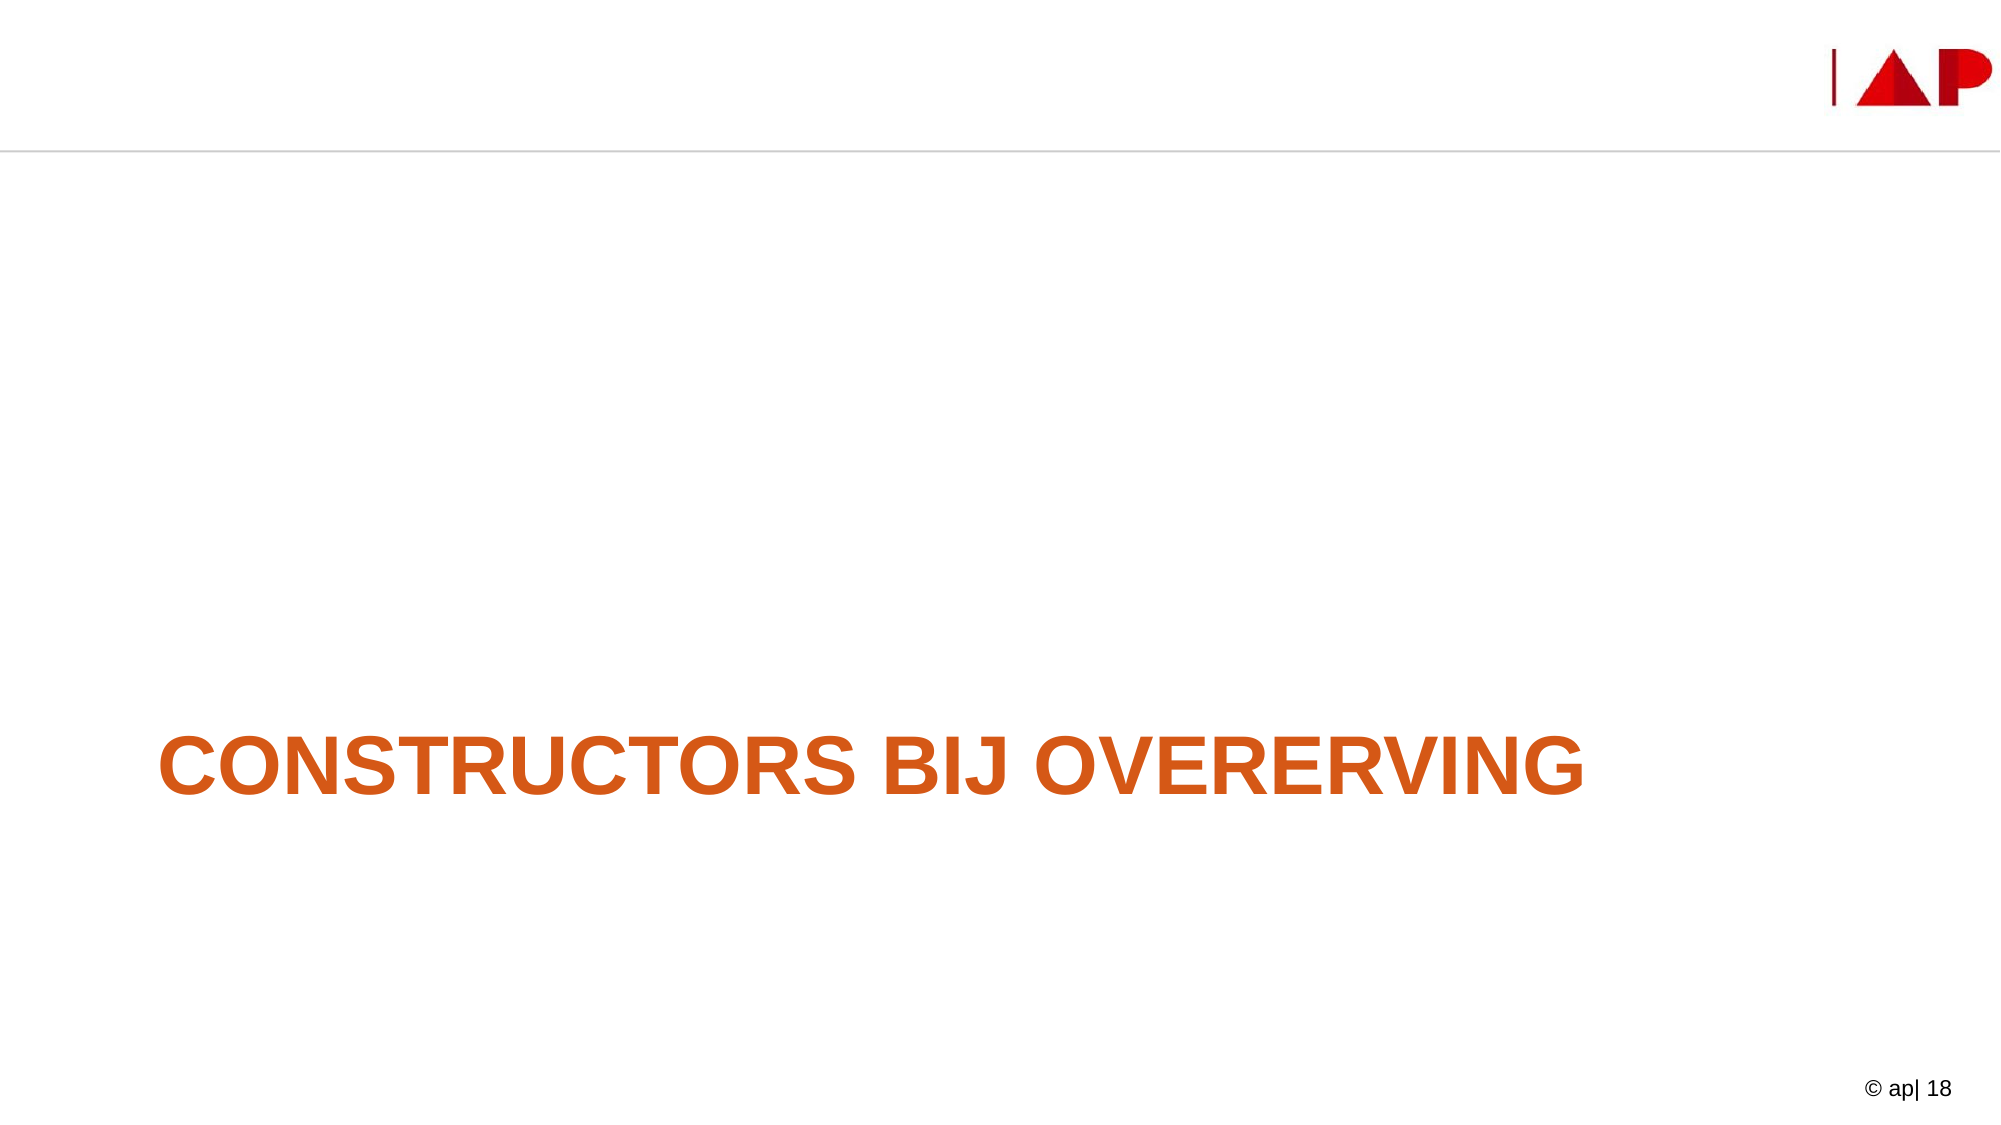

# Constructors bij overerving
© ap| 18